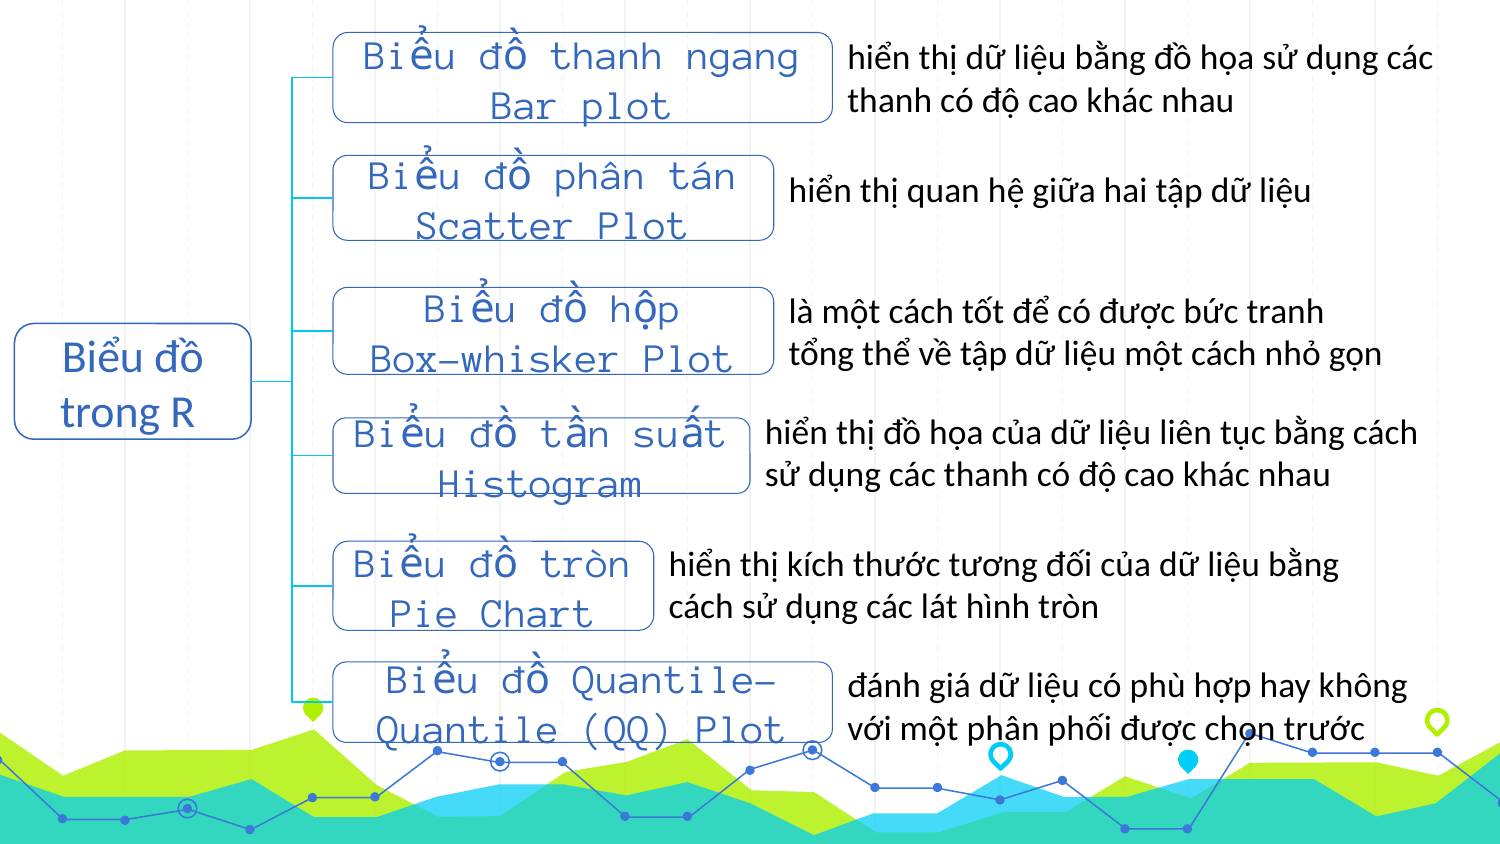

hiển thị dữ liệu bằng đồ họa sử dụng các thanh có độ cao khác nhau
Biểu đồ thanh ngang Bar plot
Biểu đồ phân tán Scatter Plot
hiển thị quan hệ giữa hai tập dữ liệu
là một cách tốt để có được bức tranh tổng thể về tập dữ liệu một cách nhỏ gọn
Biểu đồ hộp
Box-whisker Plot
Biểu đồ trong R
hiển thị đồ họa của dữ liệu liên tục bằng cách sử dụng các thanh có độ cao khác nhau
Biểu đồ tần suất
Histogram
hiển thị kích thước tương đối của dữ liệu bằng cách sử dụng các lát hình tròn
Biểu đồ tròn
Pie Chart
đánh giá dữ liệu có phù hợp hay không với một phân phối được chọn trước
Biểu đồ Quantile-Quantile (QQ) Plot